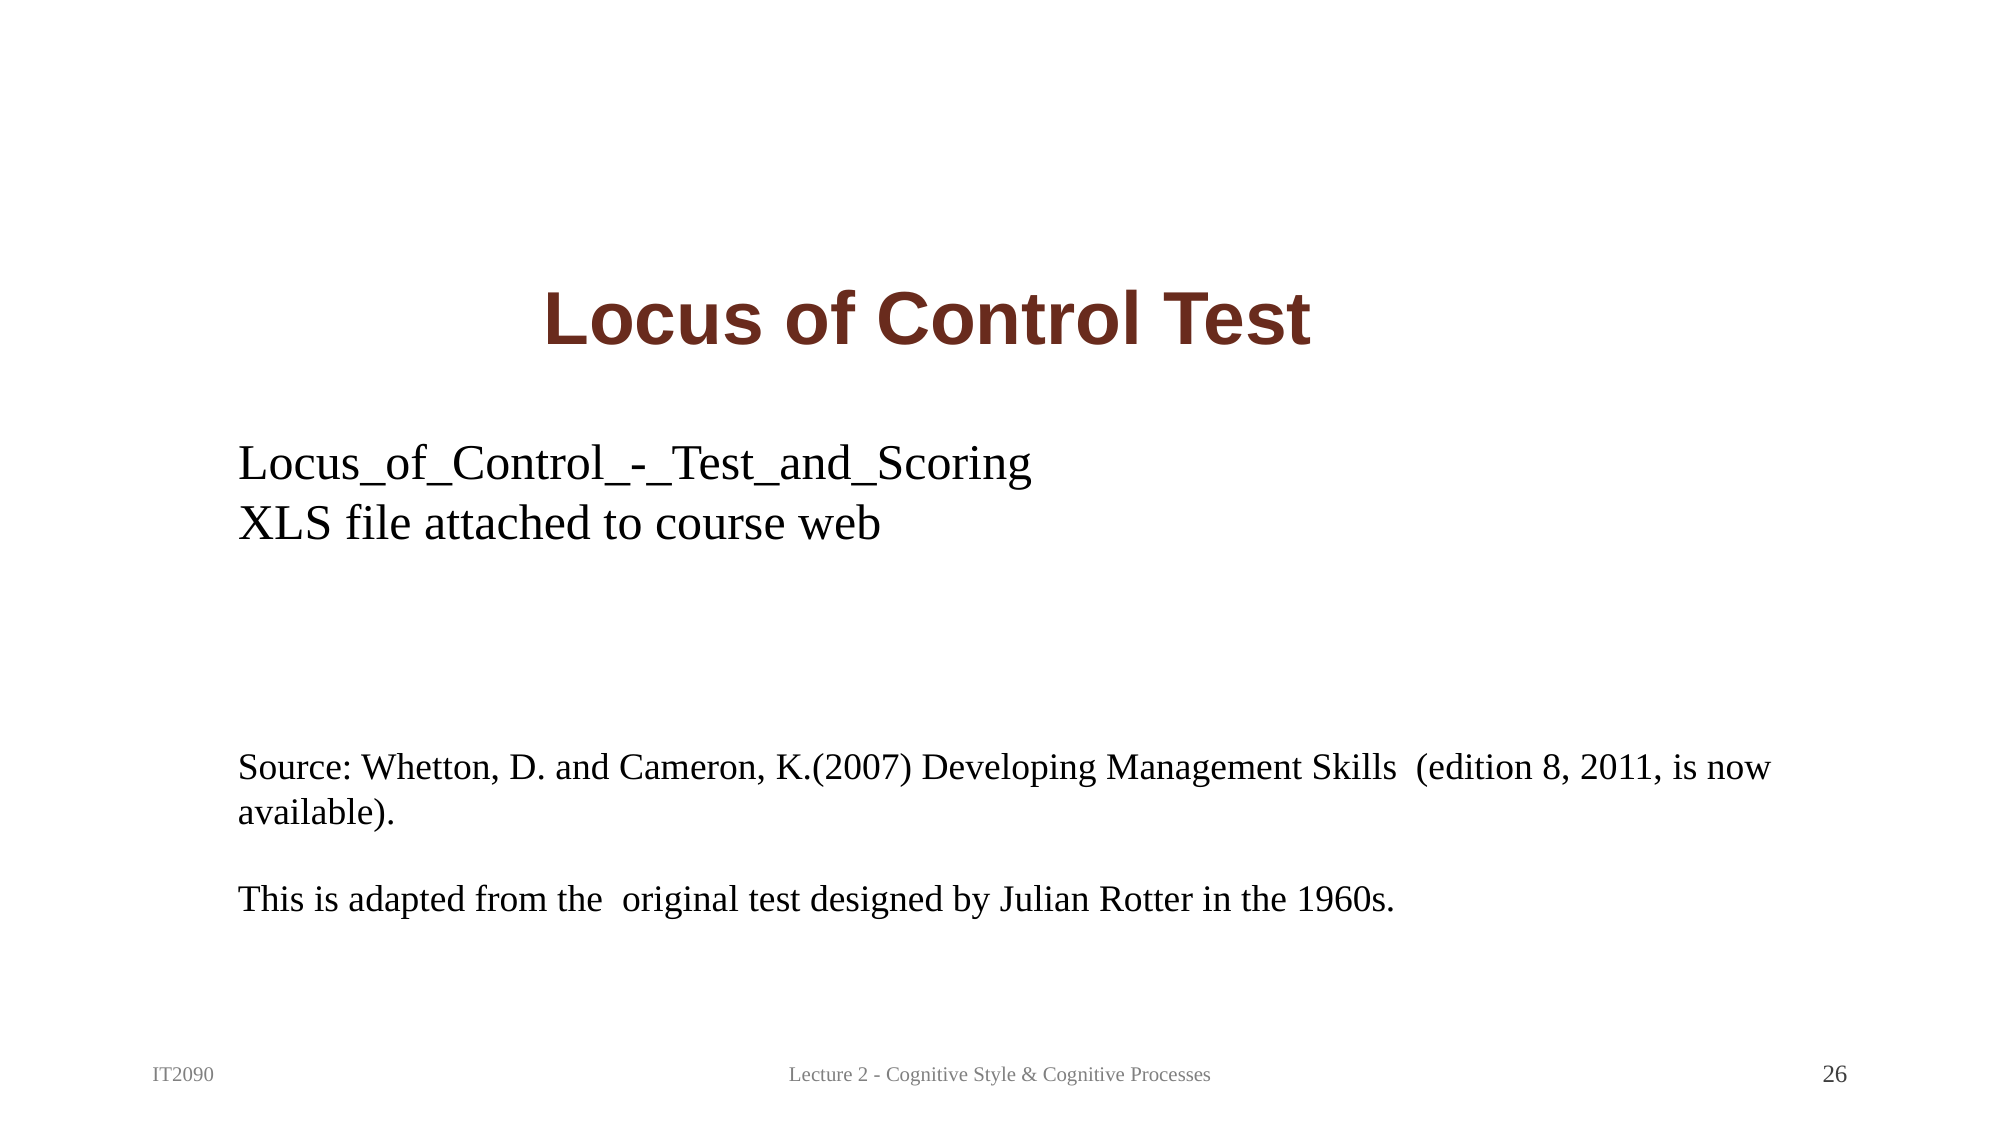

Locus of Control Test
Locus_of_Control_-_Test_and_Scoring
XLS file attached to course web
Source: Whetton, D. and Cameron, K.(2007) Developing Management Skills  (edition 8, 2011, is now available).
This is adapted from the  original test designed by Julian Rotter in the 1960s.
IT2090
Lecture 2 - Cognitive Style & Cognitive Processes
26